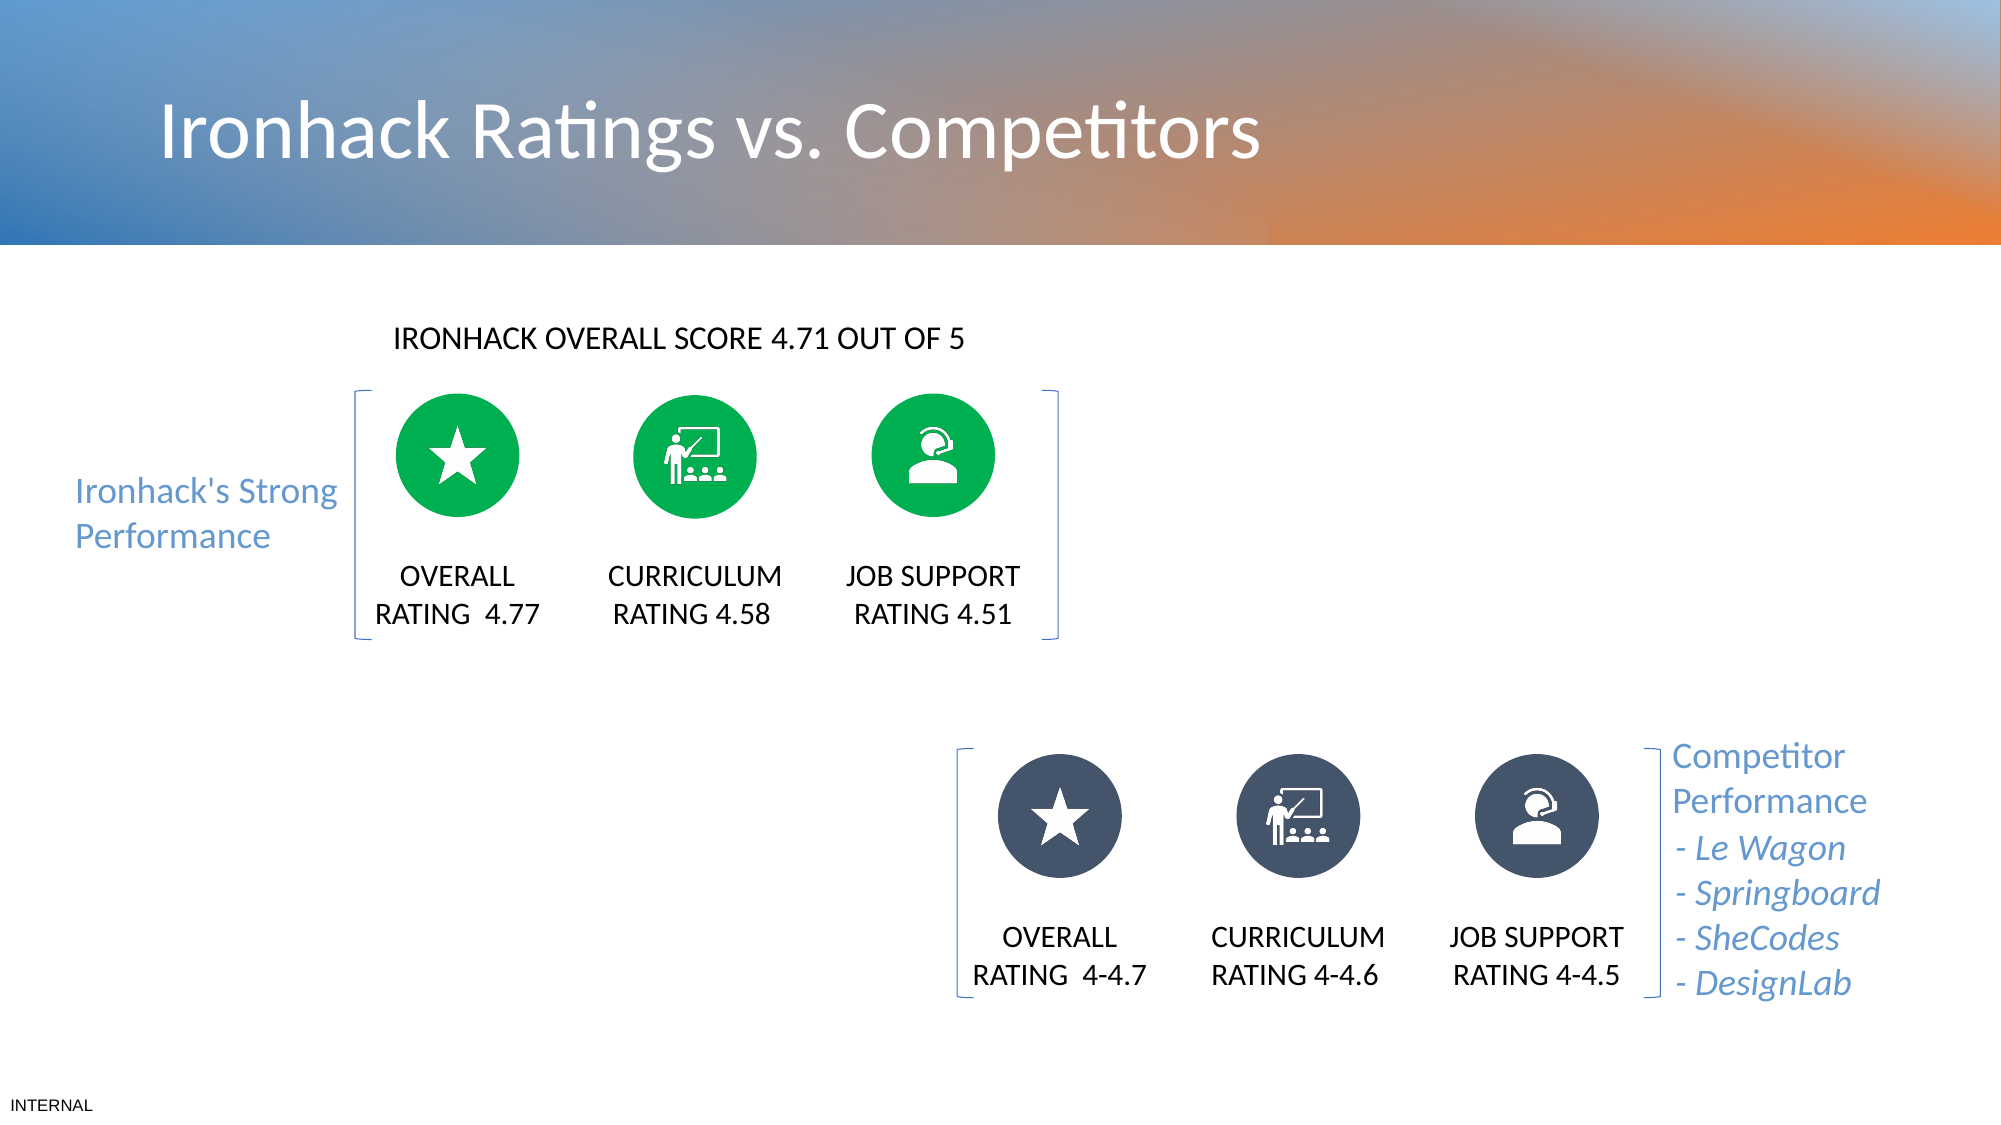

# Ironhack Ratings vs. Competitors
Ironhack Overall score 4.71 out of 5

Overall rating  4.77
Curriculum Rating 4.58
Job Support Rating 4.51
Ironhack's Strong
Performance

Competitor
Performance

Overall rating  4-4.7
Curriculum Rating 4-4.6
Job Support Rating 4-4.5
- Le Wagon
- Springboard
- SheCodes
- DesignLab